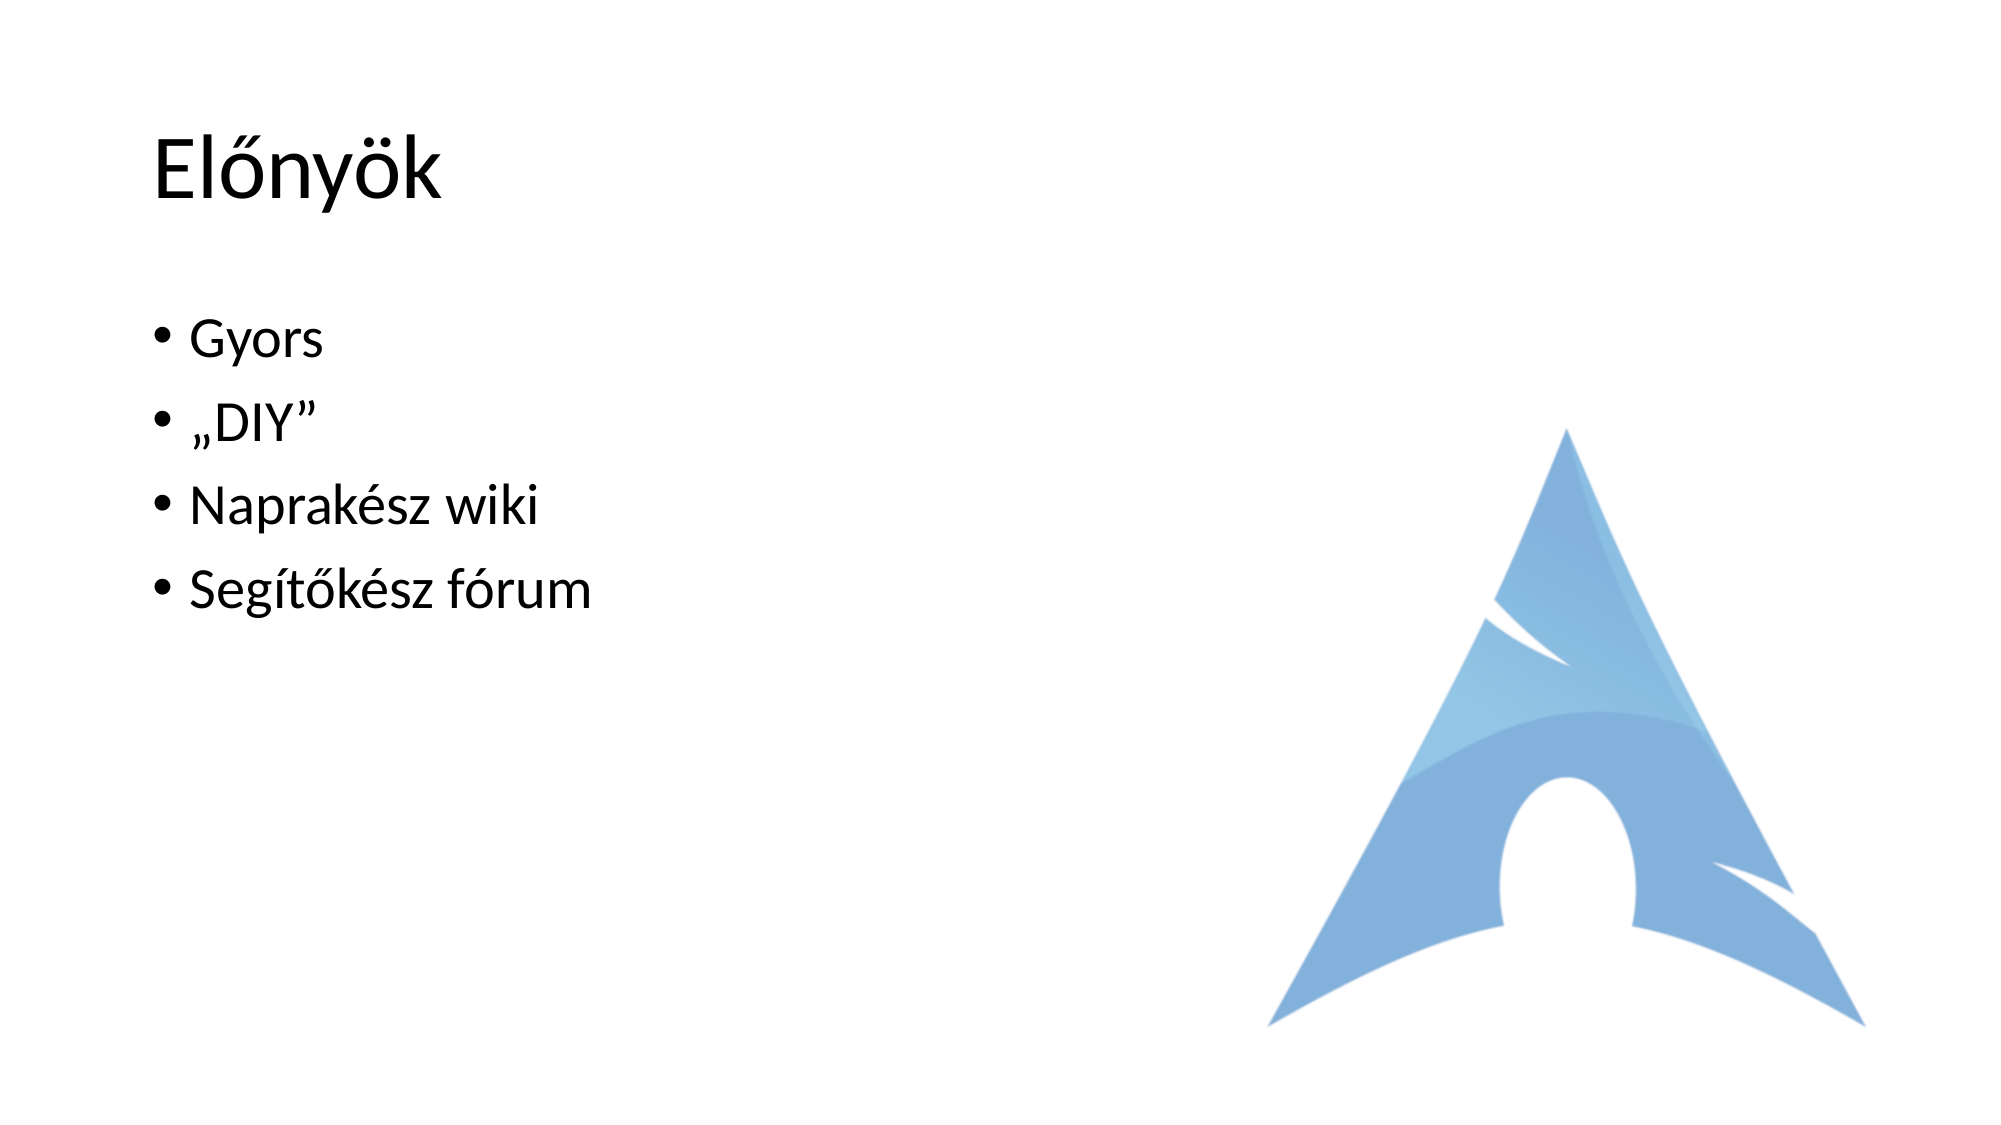

# Előnyök
Gyors
„DIY”
Naprakész wiki
Segítőkész fórum